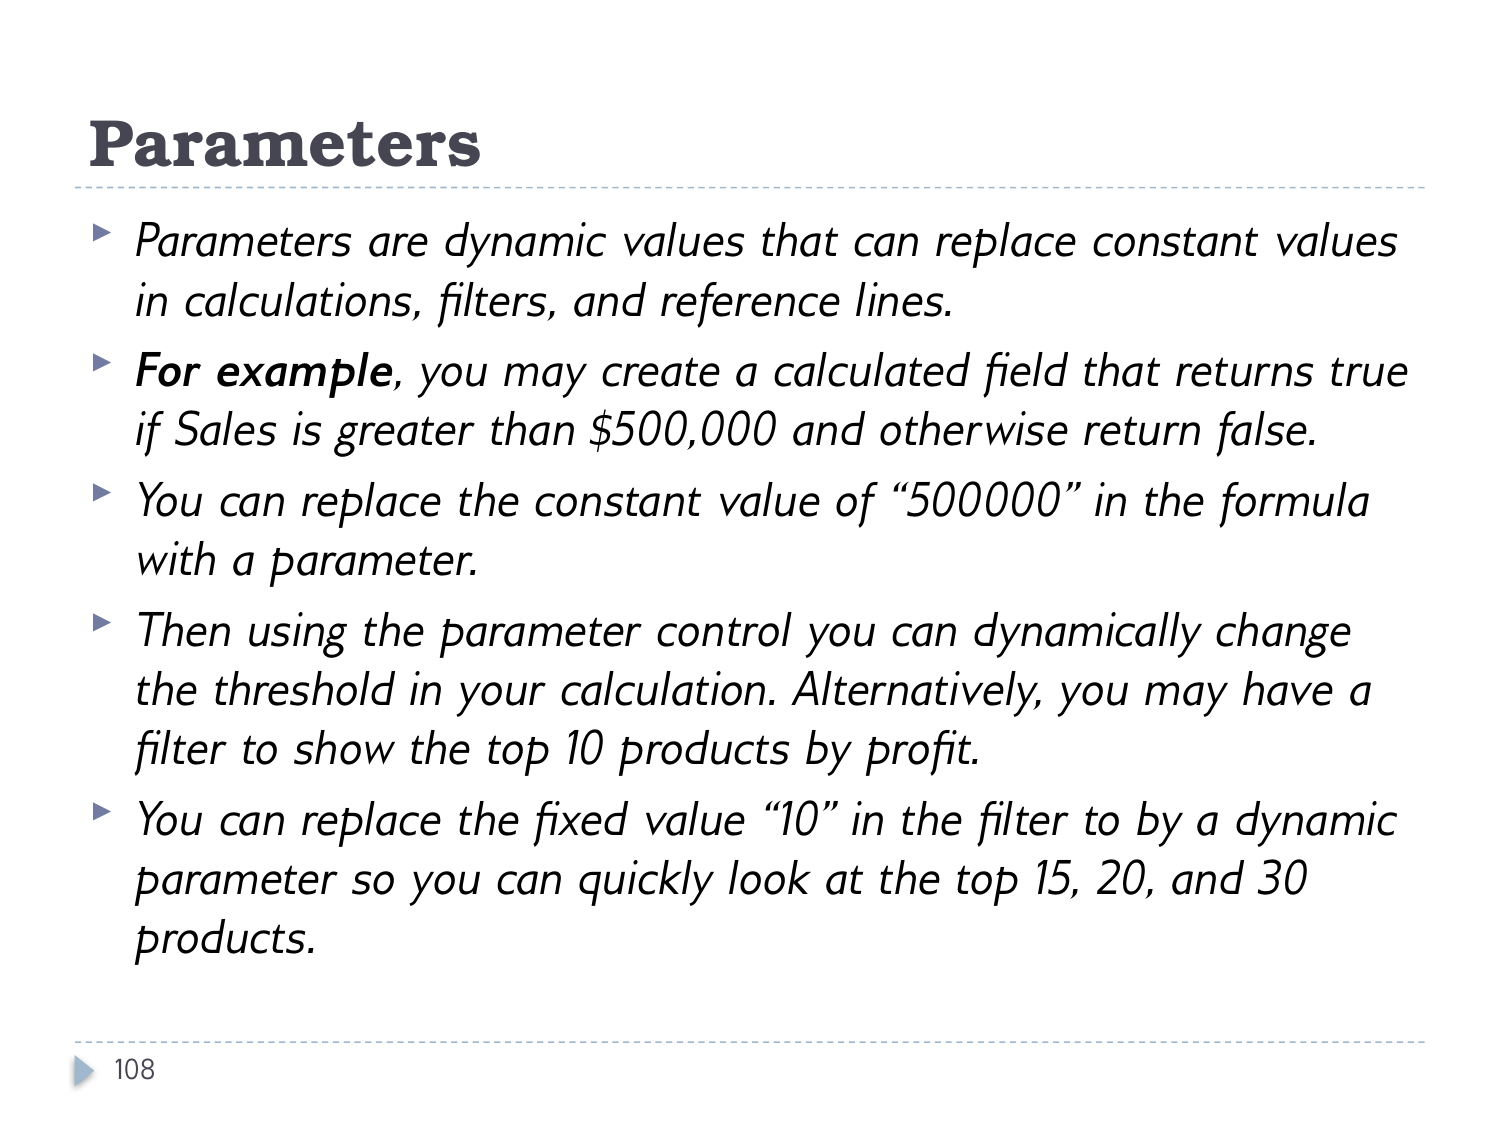

# Parameters
Parameters are dynamic values that can replace constant values in calculations, filters, and reference lines.
For example, you may create a calculated field that returns true if Sales is greater than $500,000 and otherwise return false.
You can replace the constant value of “500000” in the formula with a parameter.
Then using the parameter control you can dynamically change the threshold in your calculation. Alternatively, you may have a filter to show the top 10 products by profit.
You can replace the fixed value “10” in the filter to by a dynamic parameter so you can quickly look at the top 15, 20, and 30 products.
108